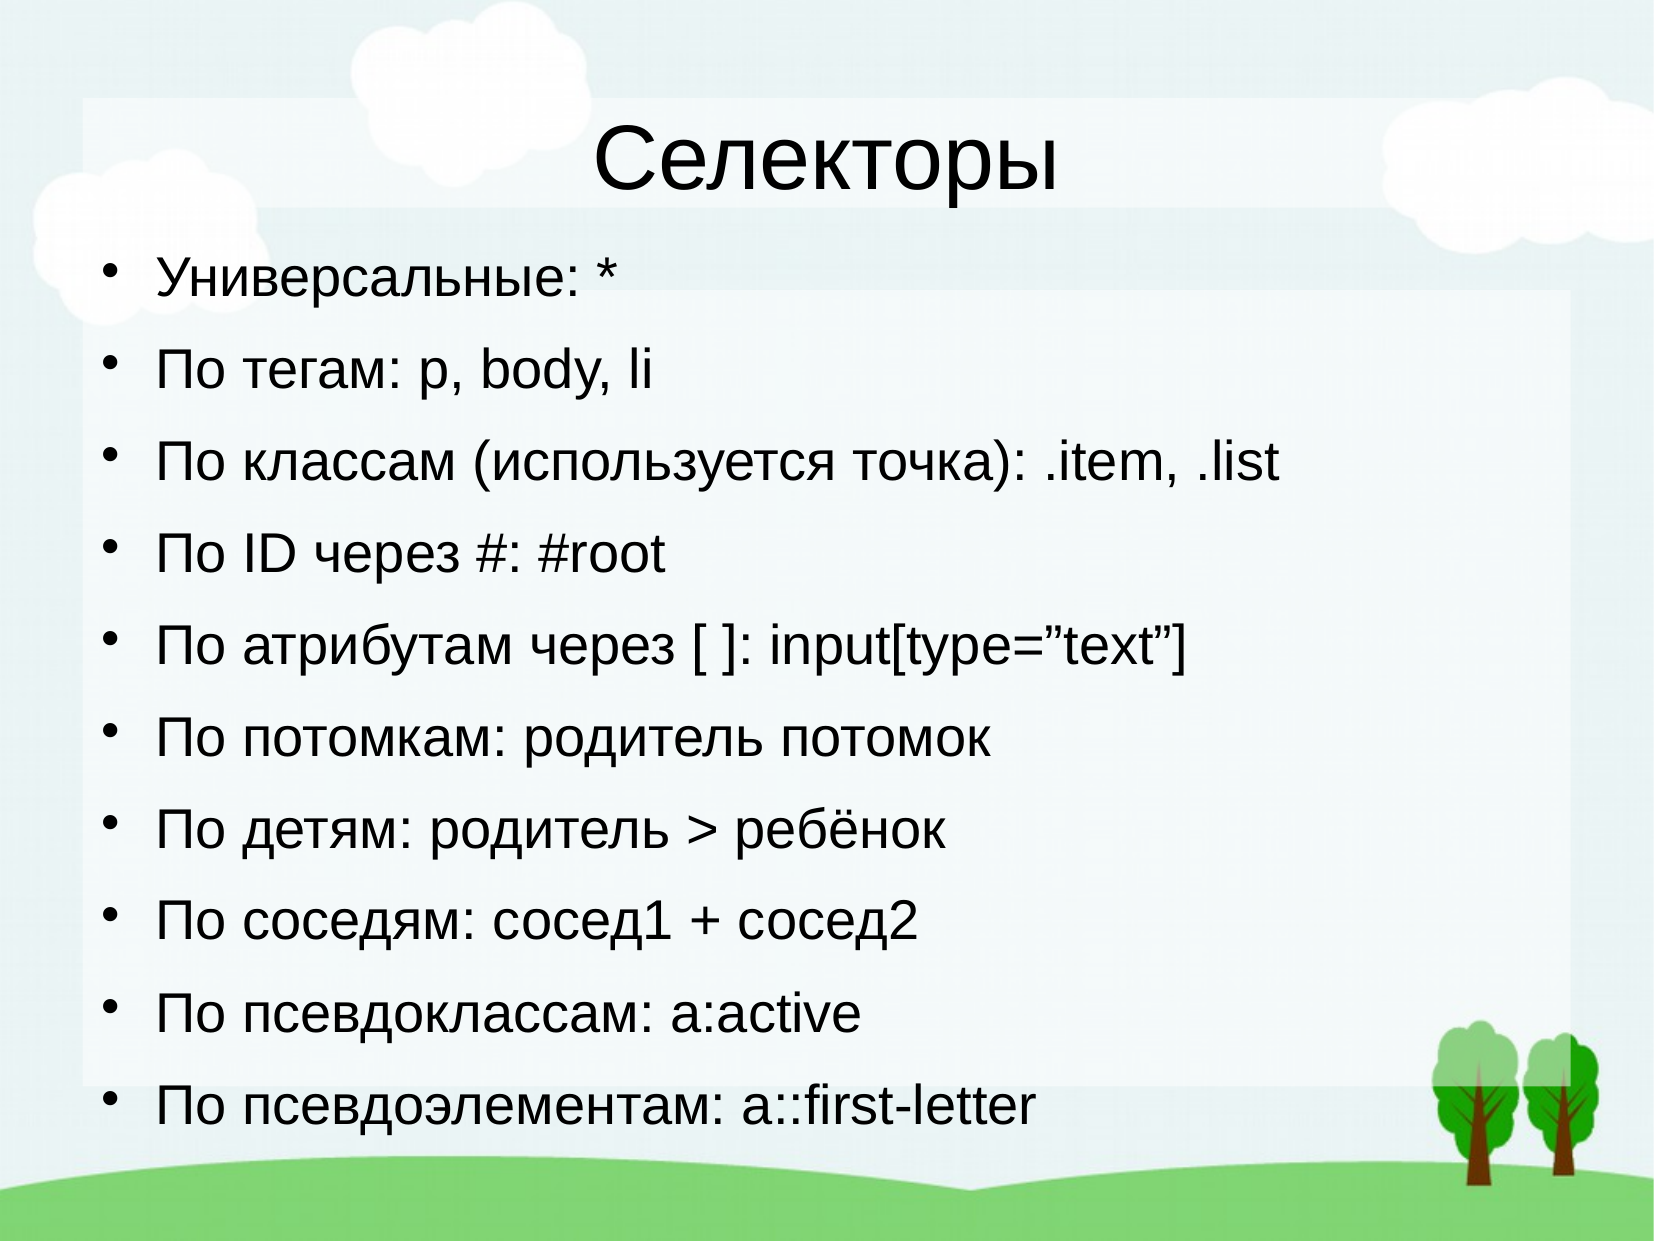

Селекторы
Универсальные: *
По тегам: p, body, li
По классам (используется точка): .item, .list
По ID через #: #root
По атрибутам через [ ]: input[type=”text”]
По потомкам: родитель потомок
По детям: родитель > ребёнок
По соседям: сосед1 + сосед2
По псевдоклассам: a:active
По псевдоэлементам: a::first-letter